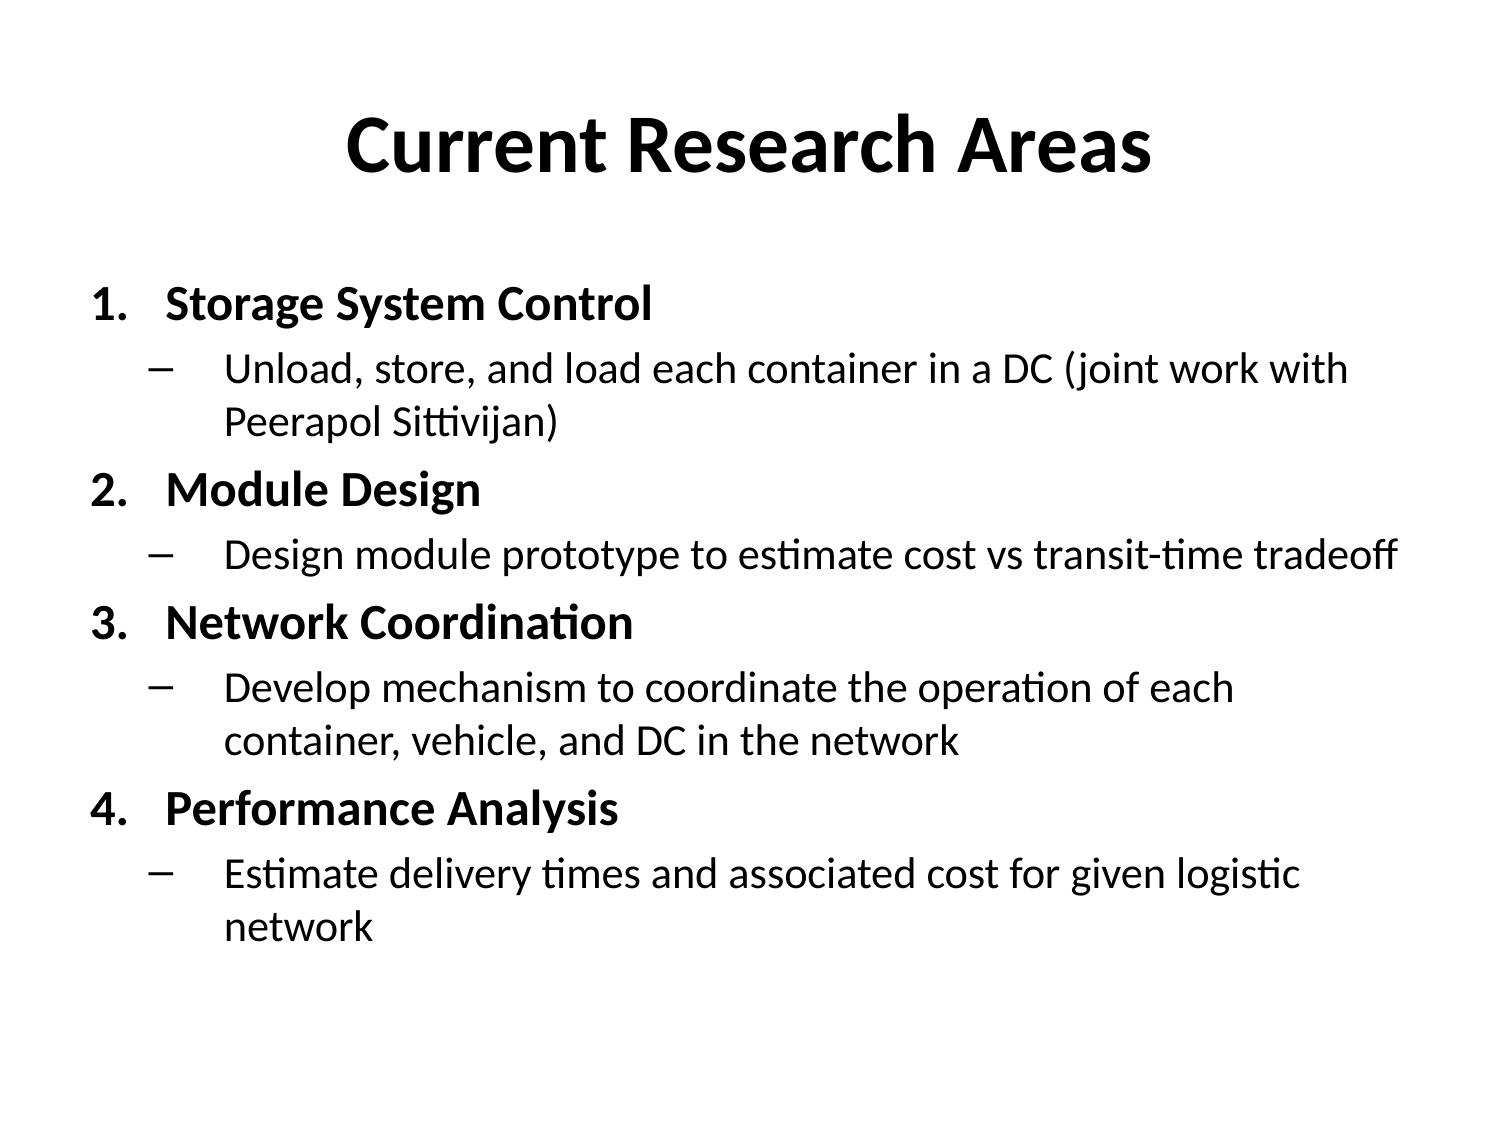

# Current Research Areas
Storage System Control
Unload, store, and load each container in a DC (joint work with Peerapol Sittivijan)
Module Design
Design module prototype to estimate cost vs transit-time tradeoff
Network Coordination
Develop mechanism to coordinate the operation of each container, vehicle, and DC in the network
Performance Analysis
Estimate delivery times and associated cost for given logistic network